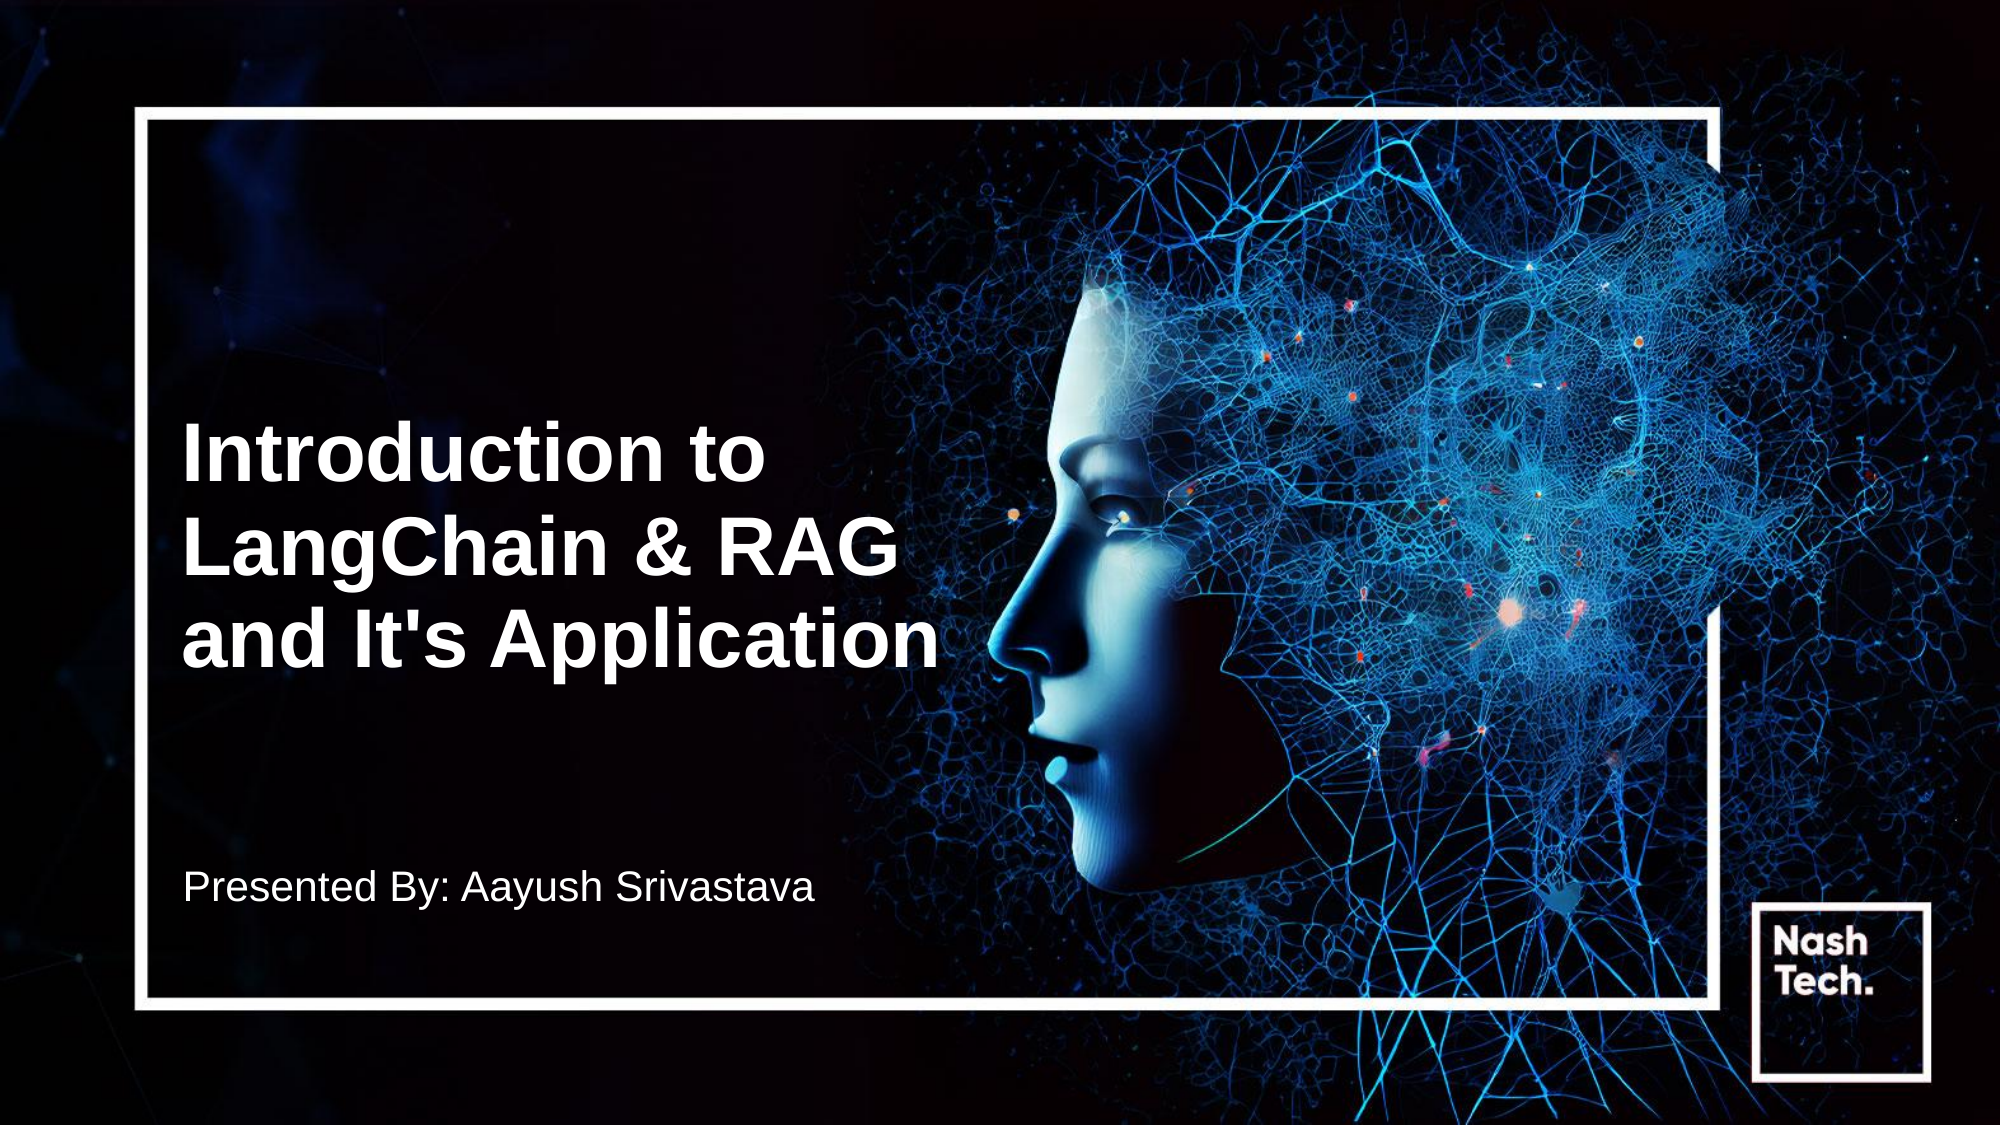

# Introduction to LangChain & RAG and It's Application
Presented By: Aayush Srivastava